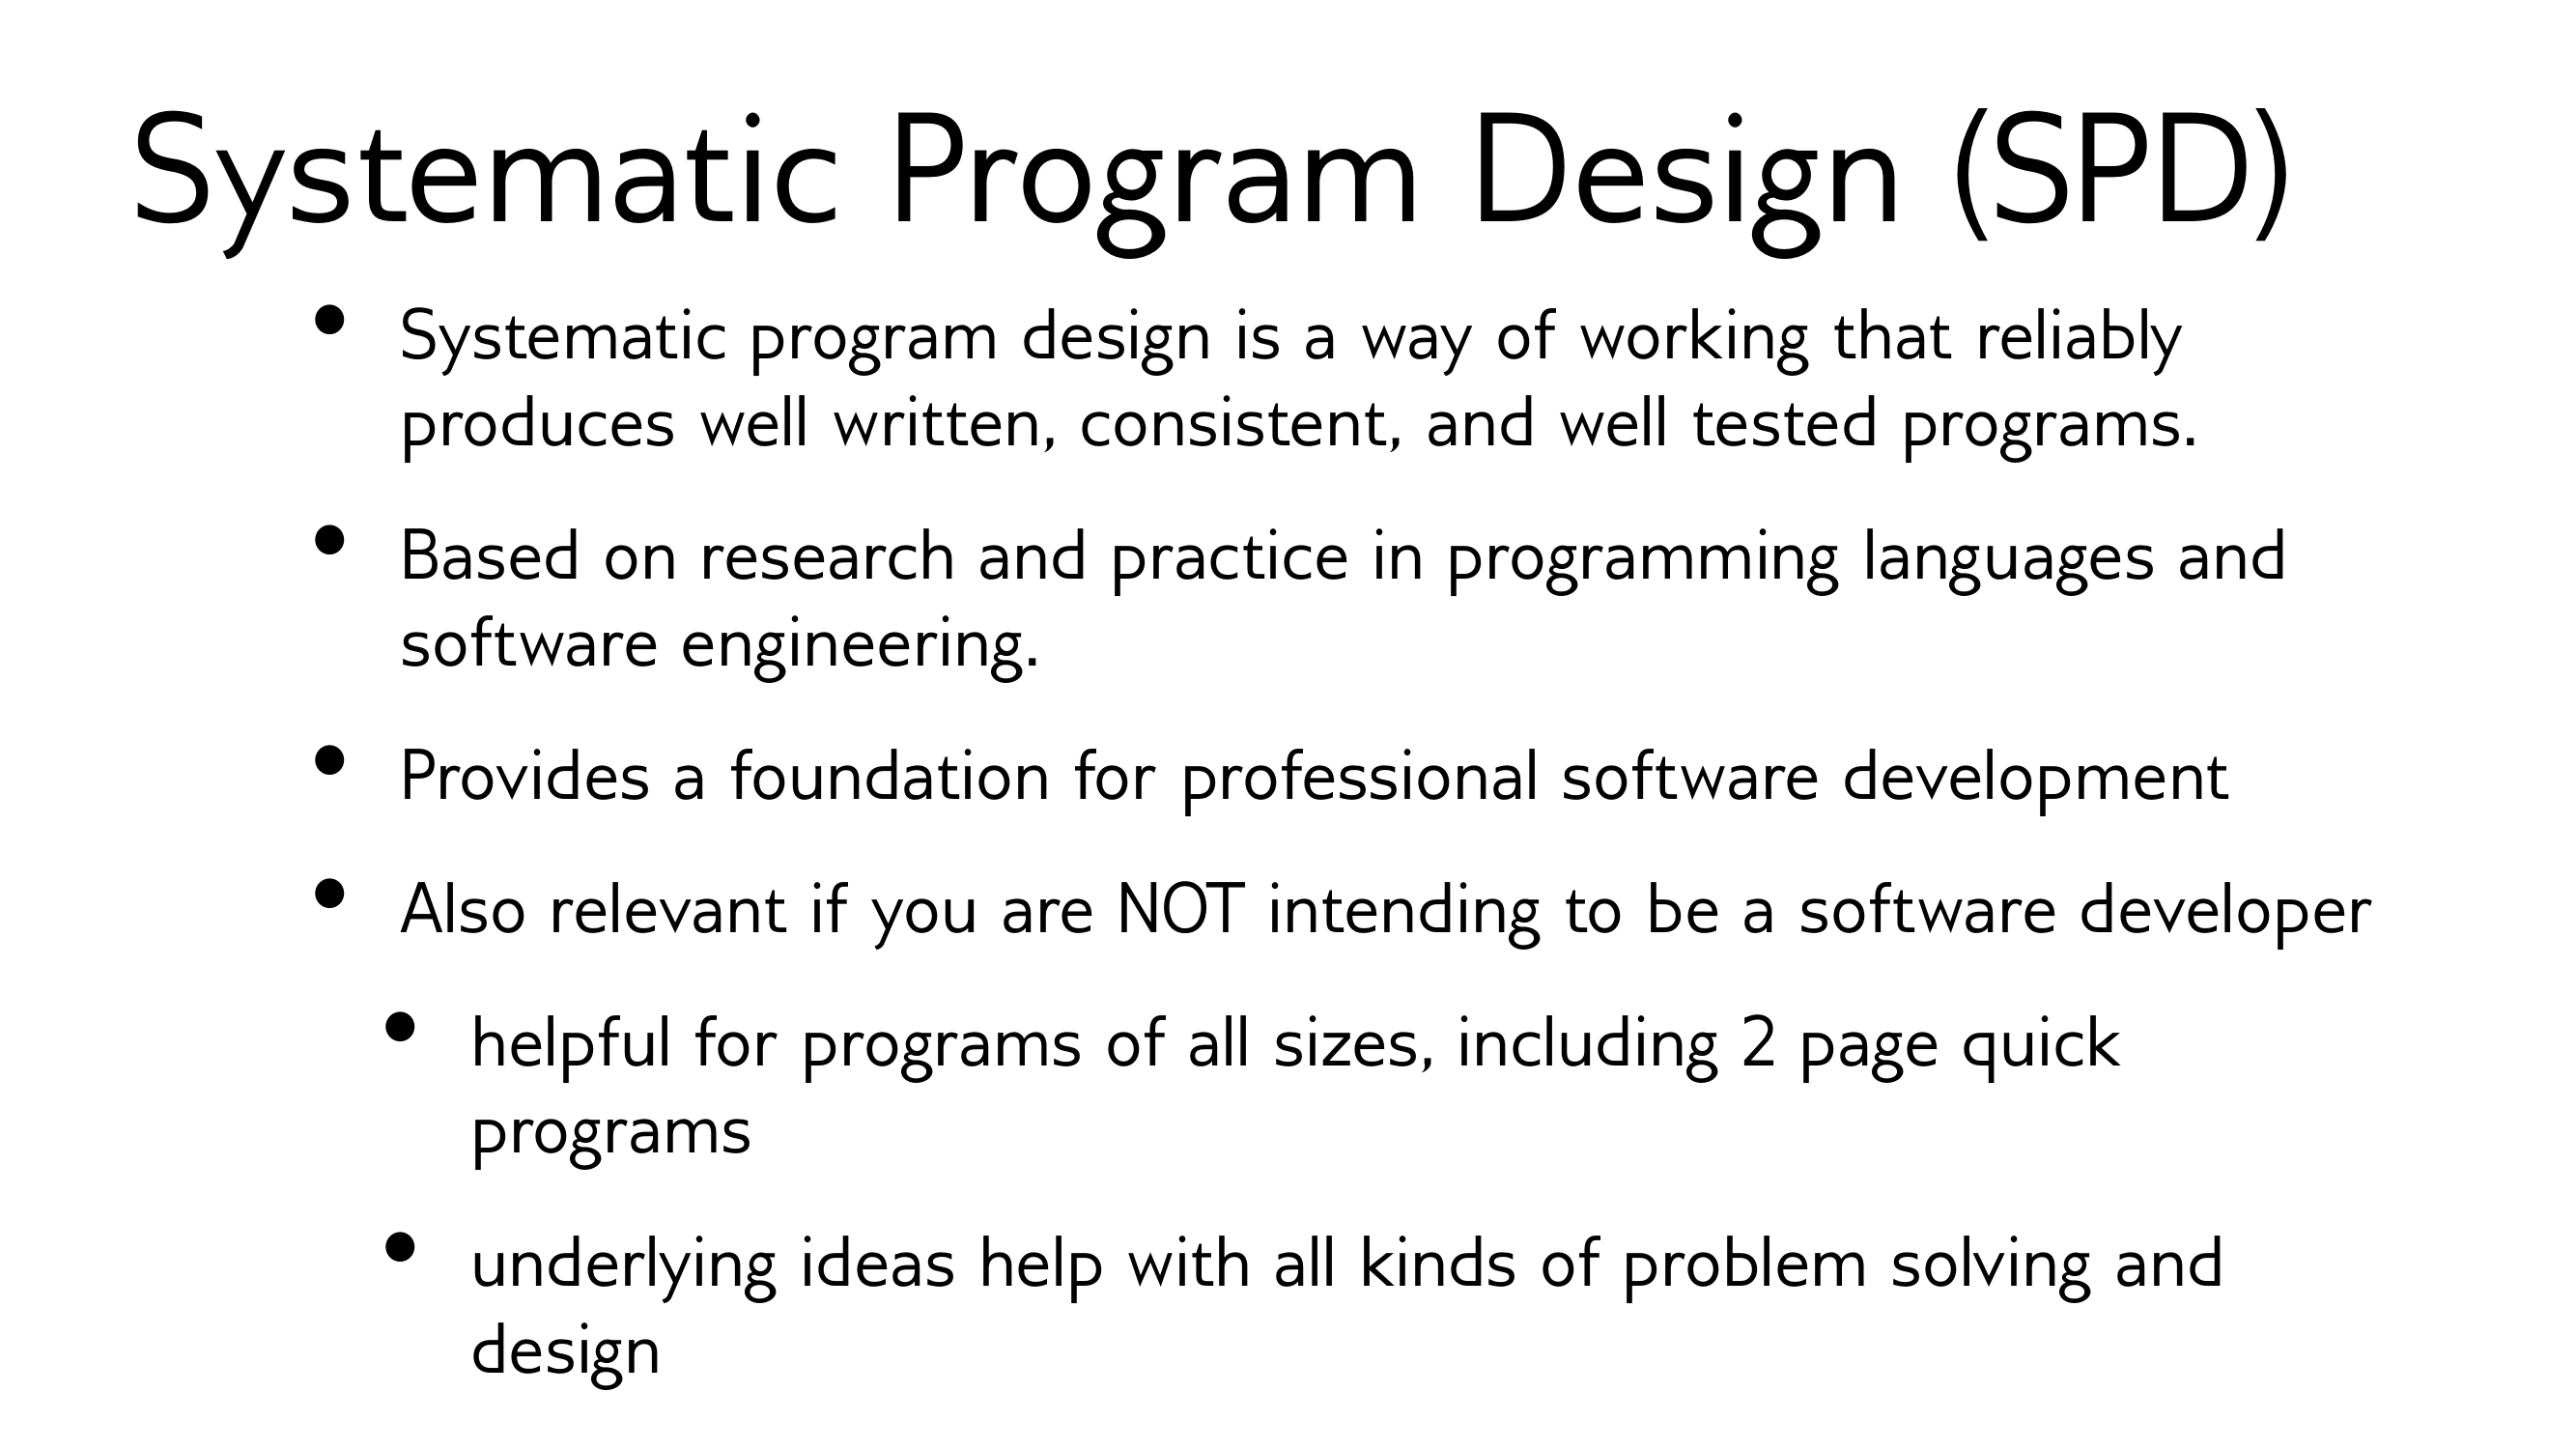

# Systematic Program Design (SPD)
Systematic program design is a way of working that reliably produces well written, consistent, and well tested programs.
Based on research and practice in programming languages and software engineering.
Provides a foundation for professional software development
Also relevant if you are NOT intending to be a software developer
helpful for programs of all sizes, including 2 page quick programs
underlying ideas help with all kinds of problem solving and design